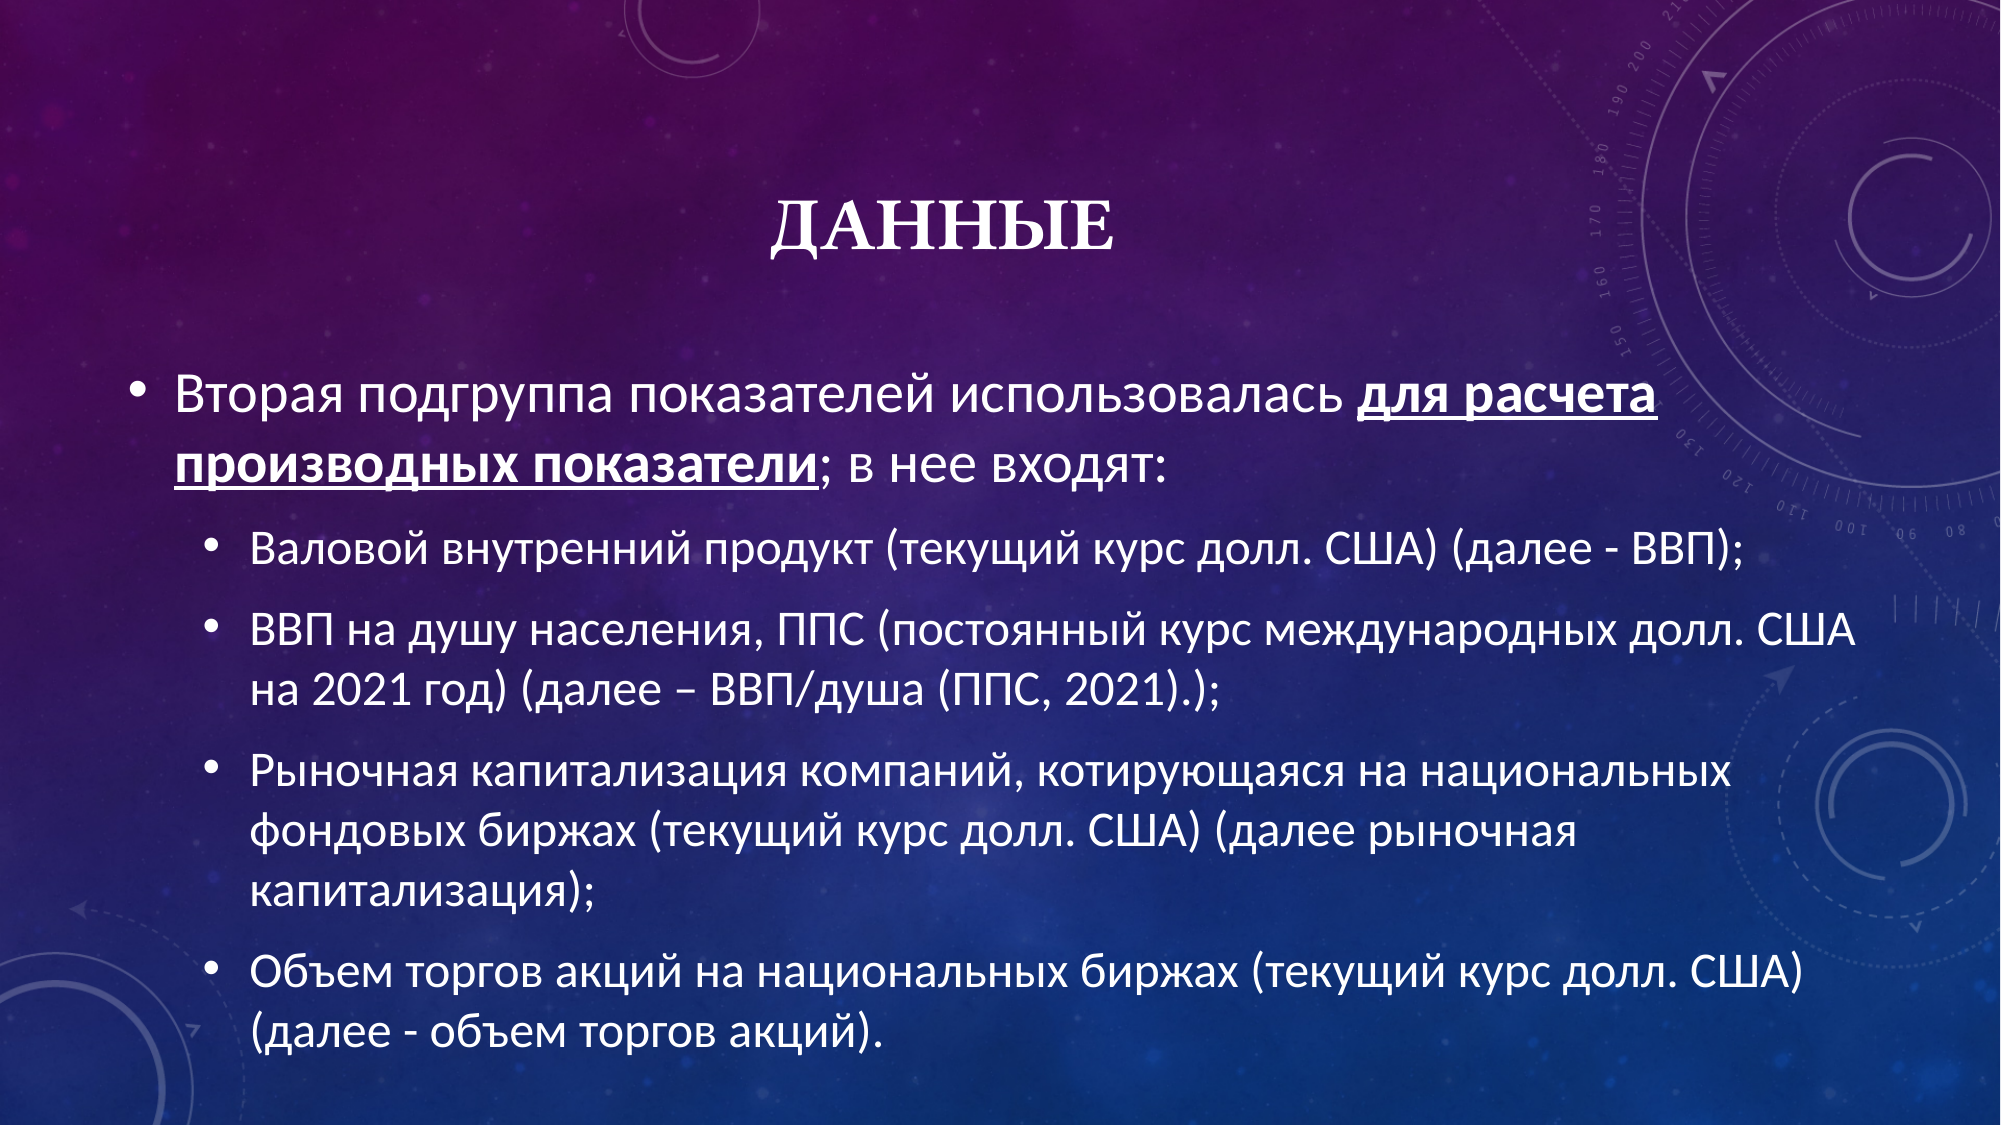

# данные
Вторая подгруппа показателей использовалась для расчета производных показатели; в нее входят:
Валовой внутренний продукт (текущий курс долл. США) (далее - ВВП);
ВВП на душу населения, ППС (постоянный курс международных долл. США
на 2021 год) (далее – ВВП/душа (ППС, 2021).);
Рыночная капитализация компаний, котирующаяся на национальных фондовых биржах (текущий курс долл. США) (далее рыночная капитализация);
Объем торгов акций на национальных биржах (текущий курс долл. США) (далее - объем торгов акций).